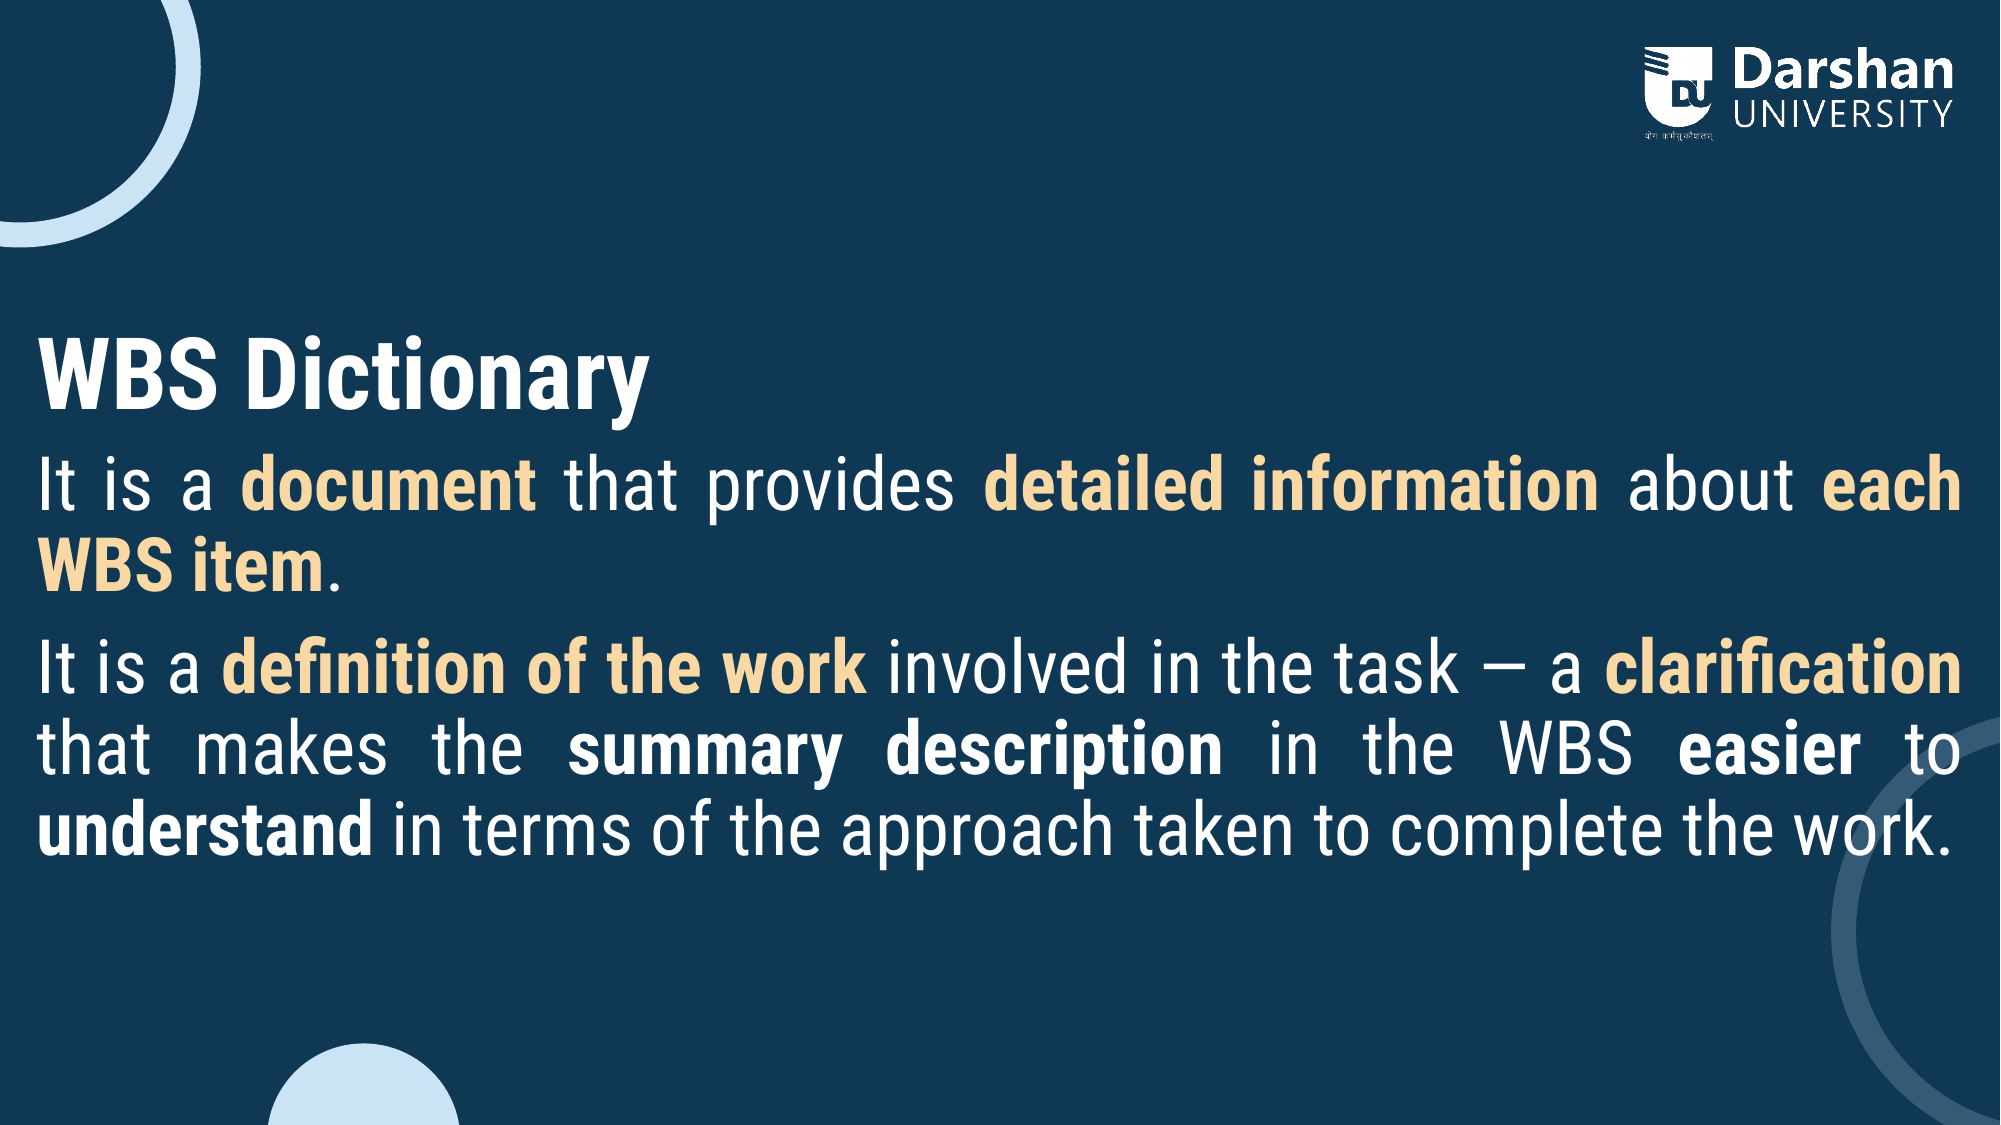

WBS Dictionary
It is a document that provides detailed information about each WBS item.
It is a definition of the work involved in the task — a clarification that makes the summary description in the WBS easier to understand in terms of the approach taken to complete the work.